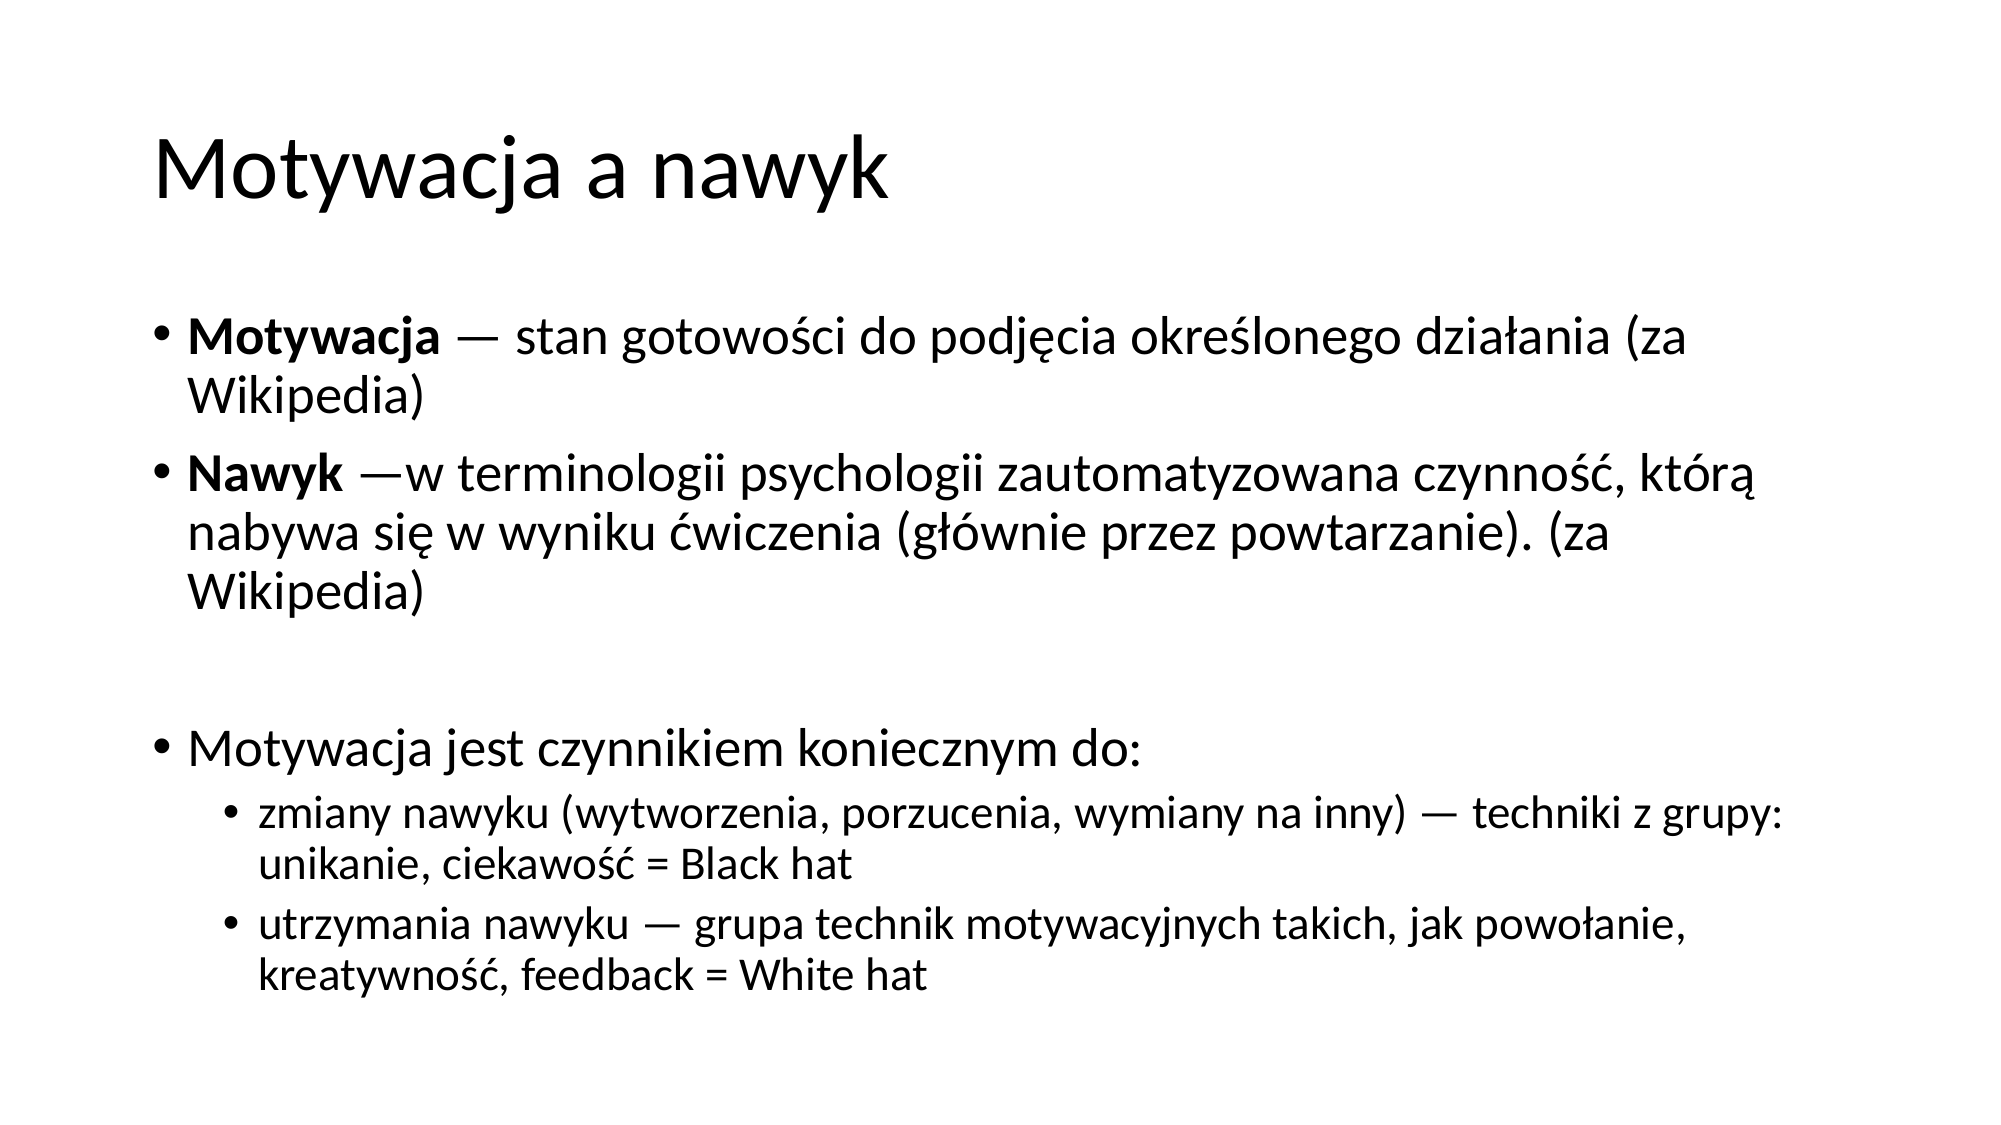

# Motywacja a nawyk
Motywacja — stan gotowości do podjęcia określonego działania (za Wikipedia)
Nawyk —w terminologii psychologii zautomatyzowana czynność, którą nabywa się w wyniku ćwiczenia (głównie przez powtarzanie). (za Wikipedia)

Motywacja jest czynnikiem koniecznym do:
zmiany nawyku (wytworzenia, porzucenia, wymiany na inny) — techniki z grupy: unikanie, ciekawość = Black hat
utrzymania nawyku — grupa technik motywacyjnych takich, jak powołanie, kreatywność, feedback = White hat